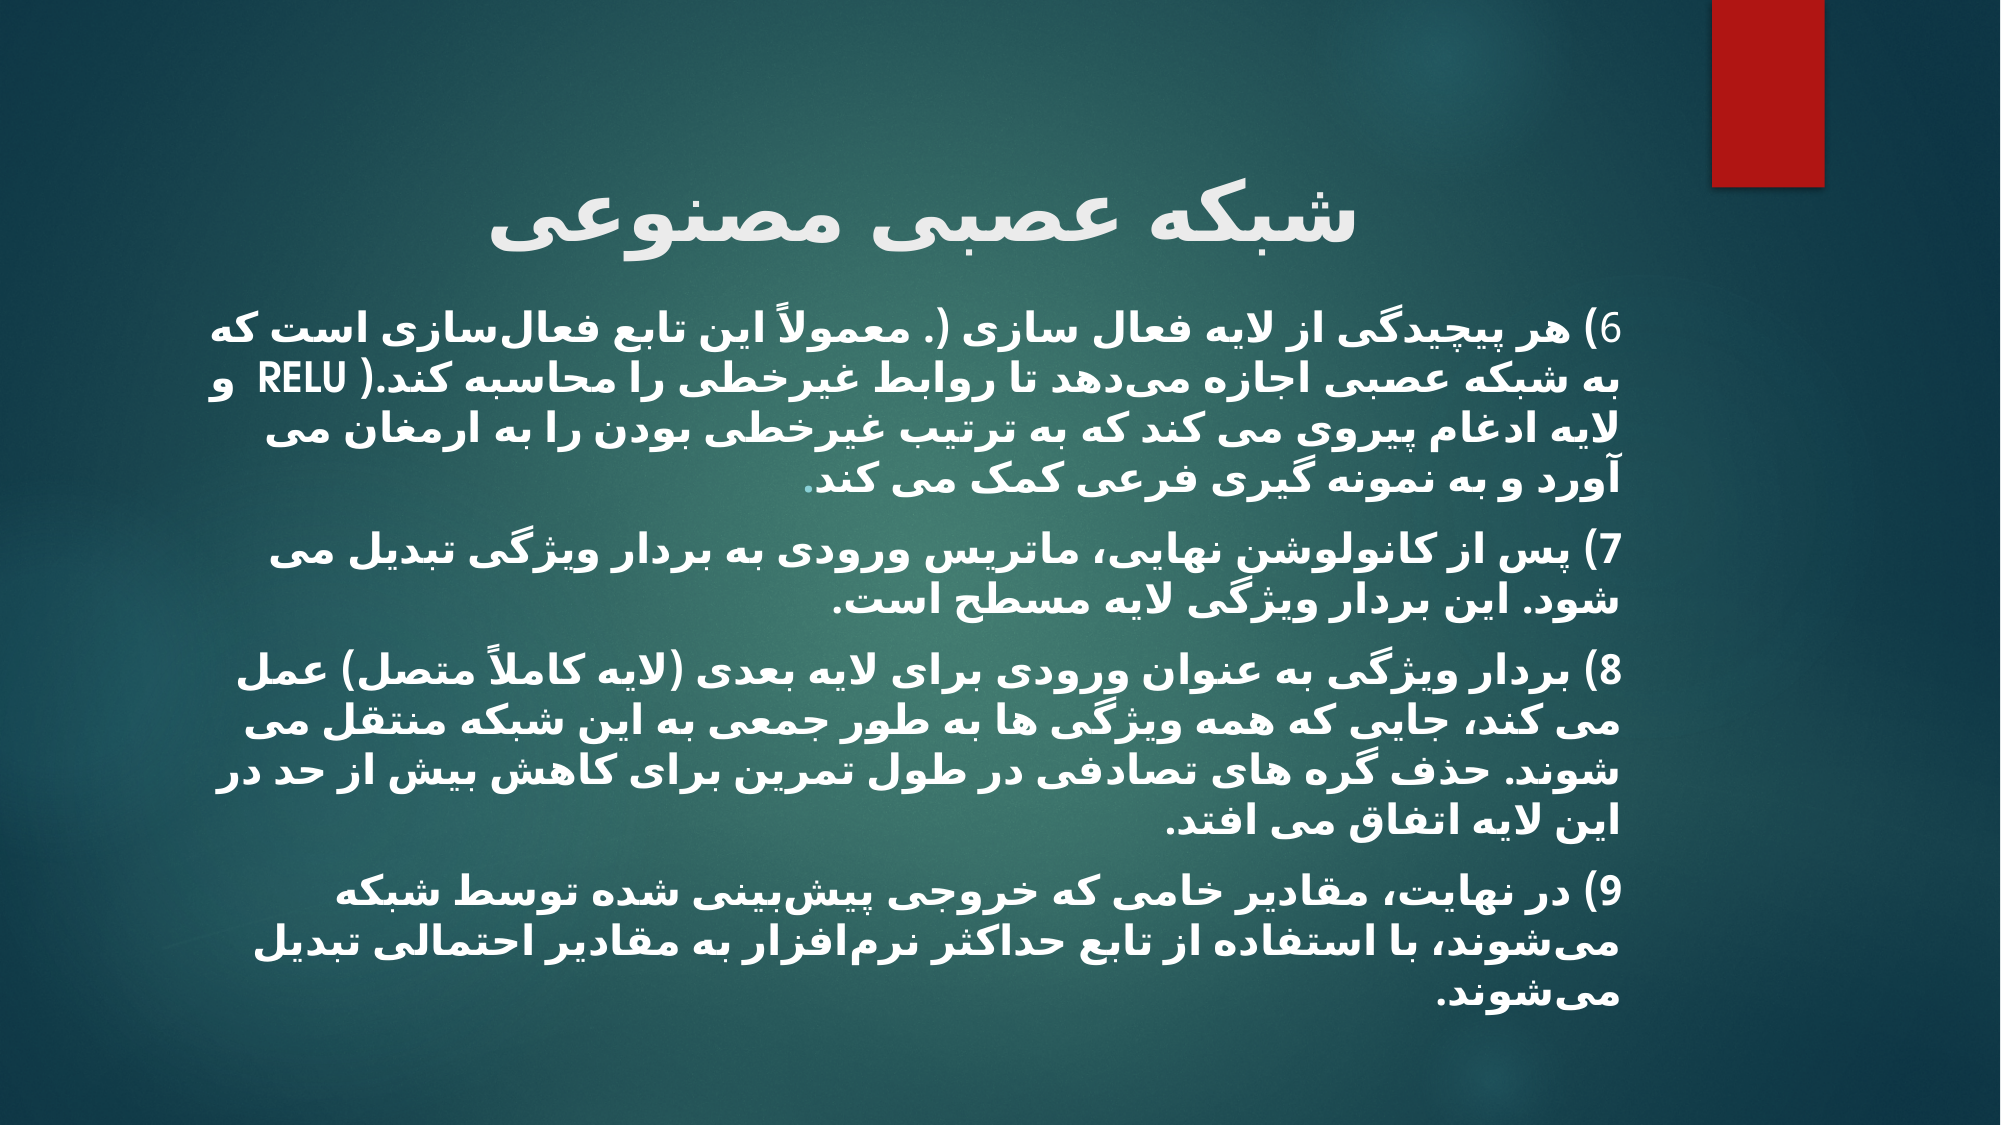

# شبکه عصبی مصنوعی
6) هر پیچیدگی از لایه فعال سازی (. معمولاً این تابع فعال‌سازی است که به شبکه عصبی اجازه می‌دهد تا روابط غیرخطی را محاسبه کند.( ReLU  و لایه ادغام پیروی می کند که به ترتیب غیرخطی بودن را به ارمغان می آورد و به نمونه گیری فرعی کمک می کند.
7) پس از کانولوشن نهایی، ماتریس ورودی به بردار ویژگی تبدیل می شود. این بردار ویژگی لایه مسطح است.
8) بردار ویژگی به عنوان ورودی برای لایه بعدی (لایه کاملاً متصل) عمل می کند، جایی که همه ویژگی ها به طور جمعی به این شبکه منتقل می شوند. حذف گره های تصادفی در طول تمرین برای کاهش بیش از حد در این لایه اتفاق می افتد.
9) در نهایت، مقادیر خامی که خروجی پیش‌بینی شده توسط شبکه می‌شوند، با استفاده از تابع حداکثر نرم‌افزار به مقادیر احتمالی تبدیل می‌شوند.